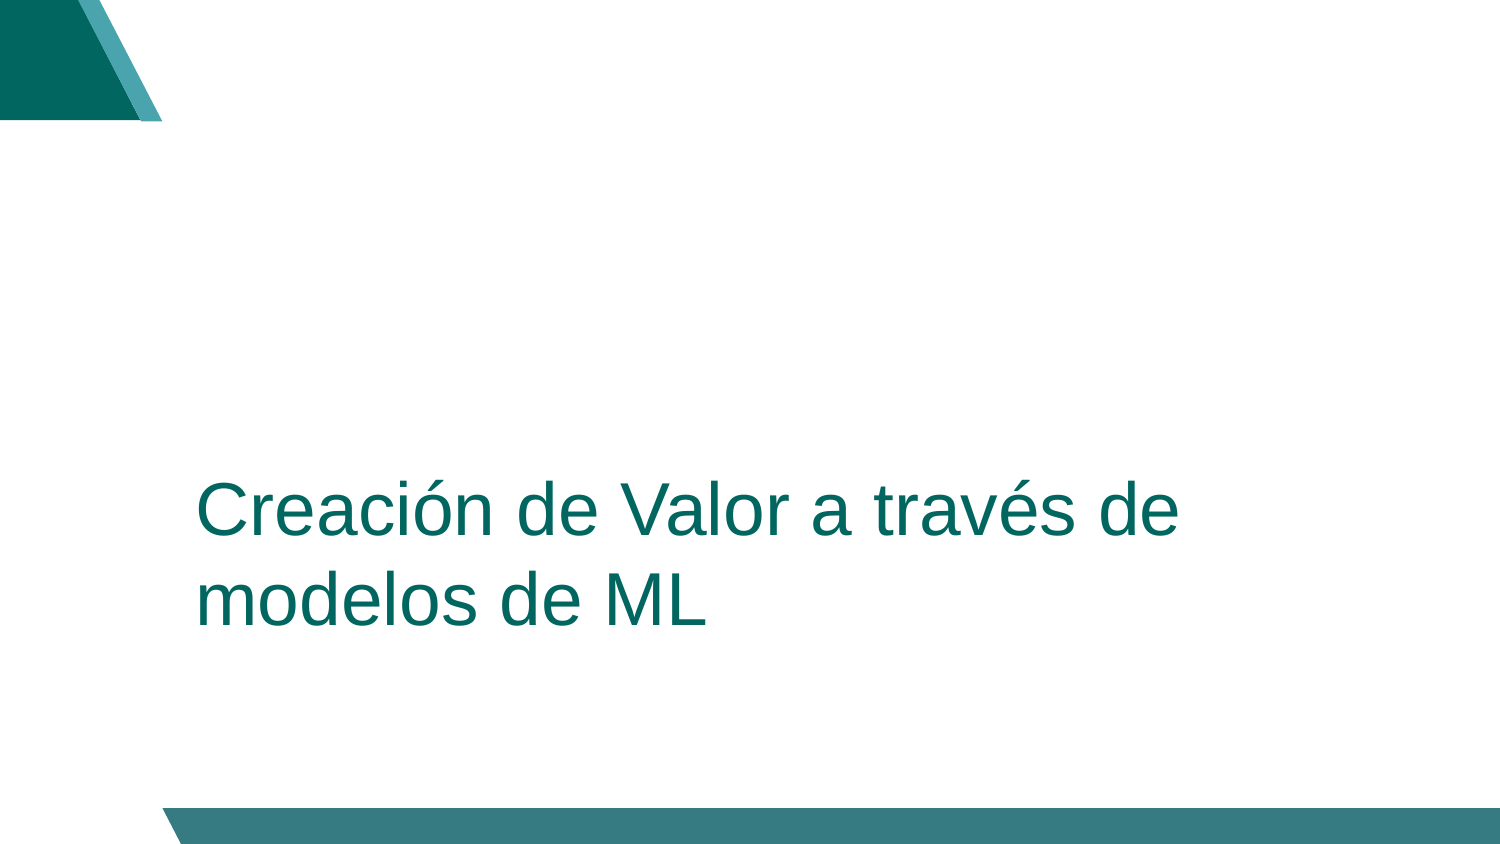

Creación de Valor a través de modelos de ML